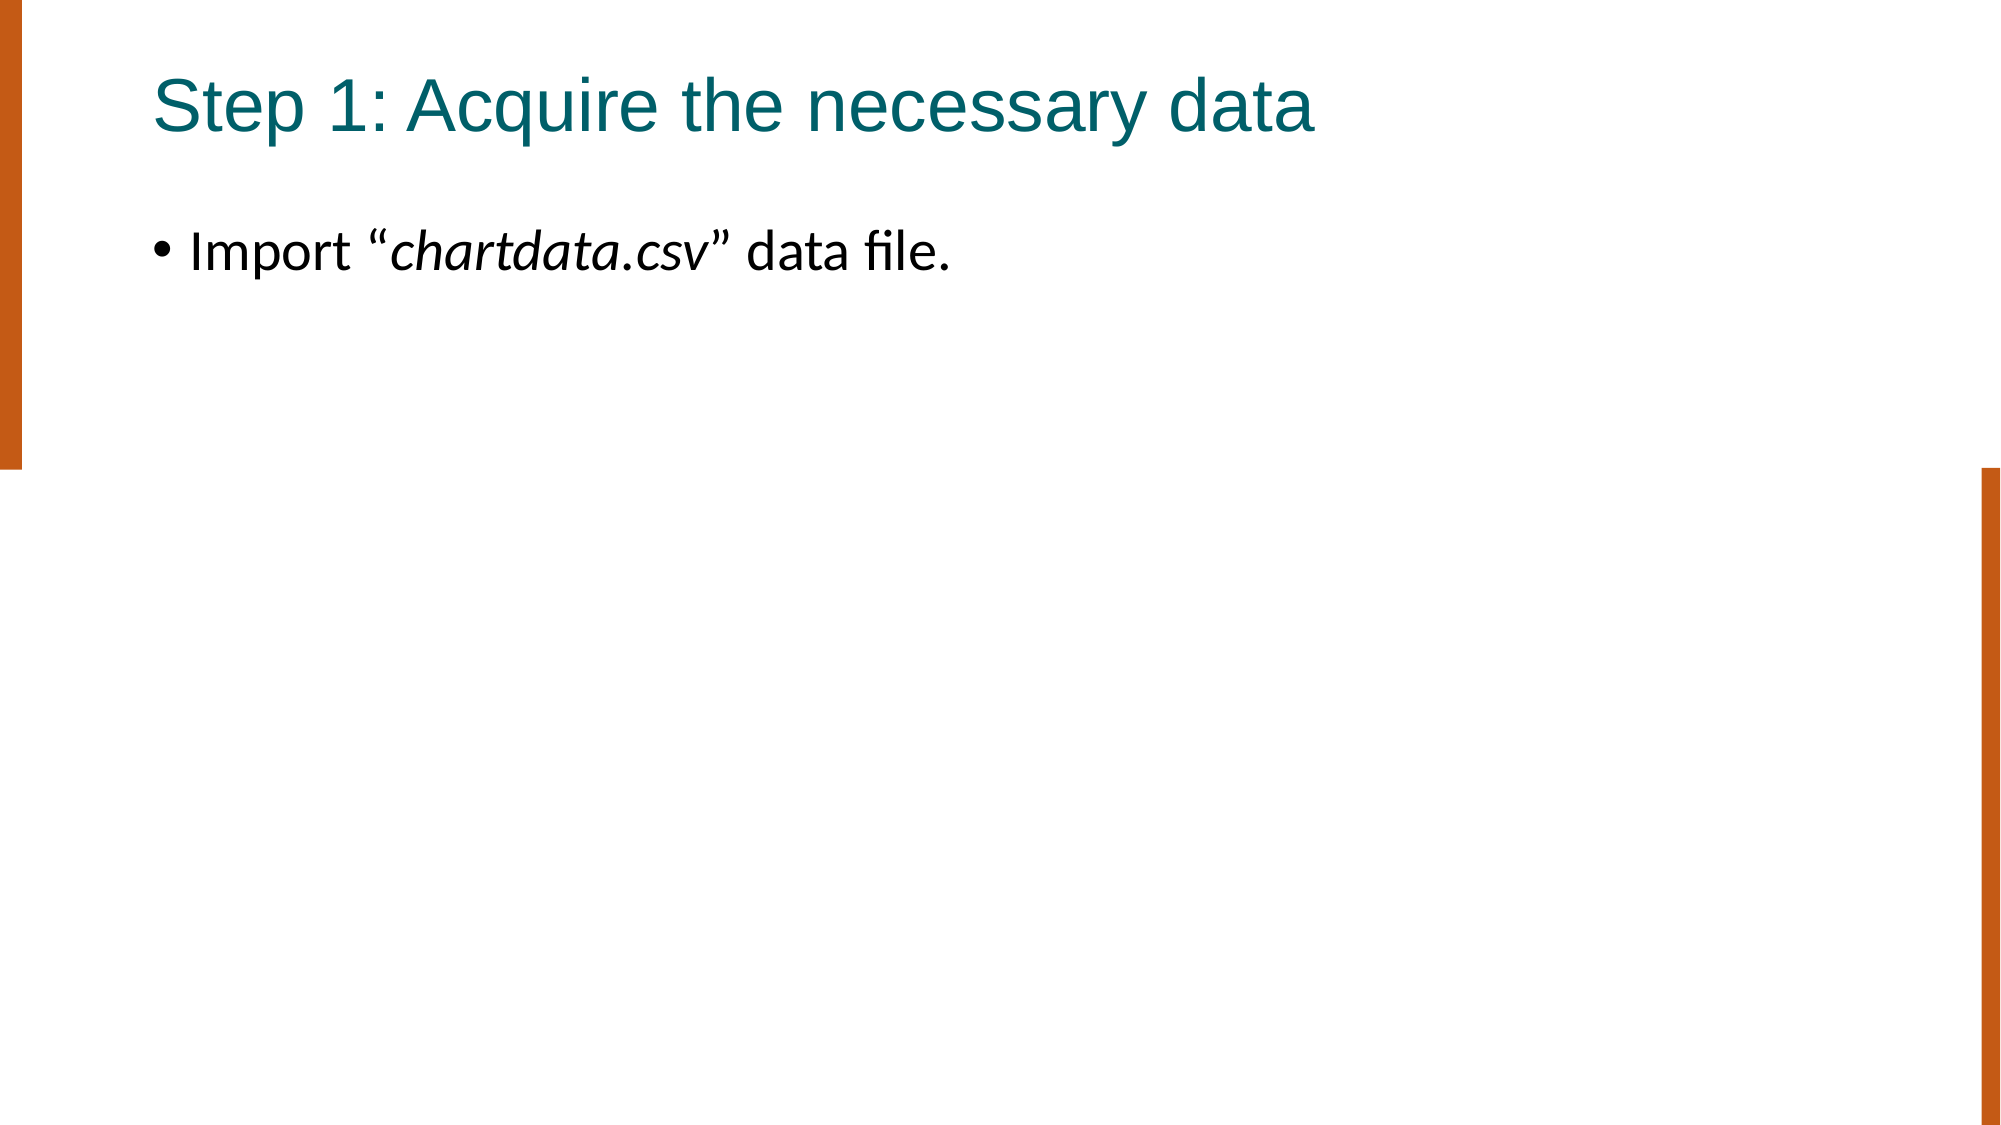

# Step 1: Acquire the necessary data
Import “chartdata.csv” data file.